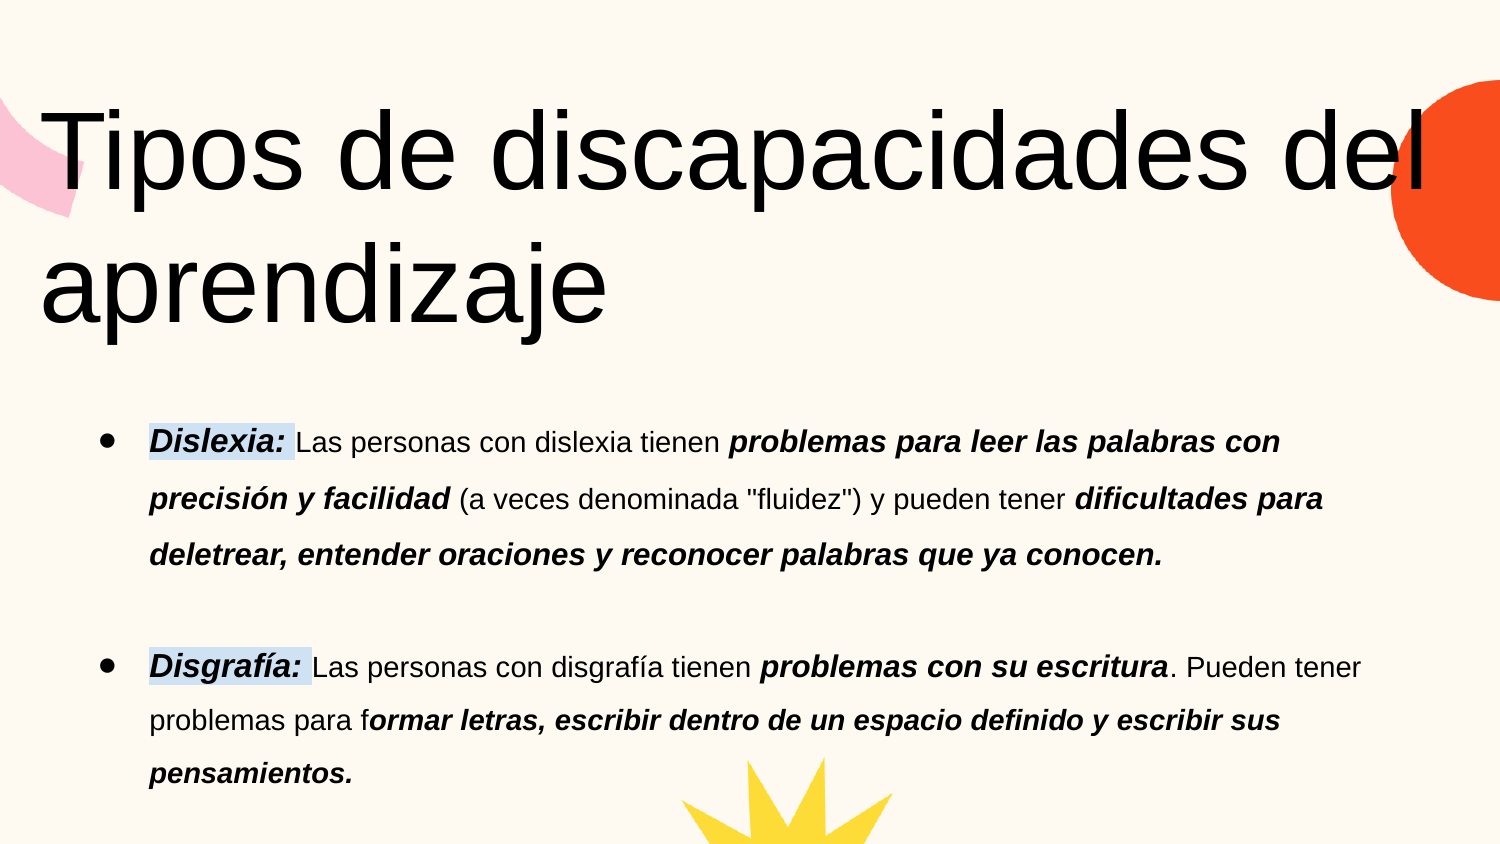

Tipos de discapacidades del aprendizaje

Dislexia: Las personas con dislexia tienen problemas para leer las palabras con precisión y facilidad (a veces denominada "fluidez") y pueden tener dificultades para deletrear, entender oraciones y reconocer palabras que ya conocen.

Disgrafía: Las personas con disgrafía tienen problemas con su escritura. Pueden tener problemas para formar letras, escribir dentro de un espacio definido y escribir sus pensamientos.